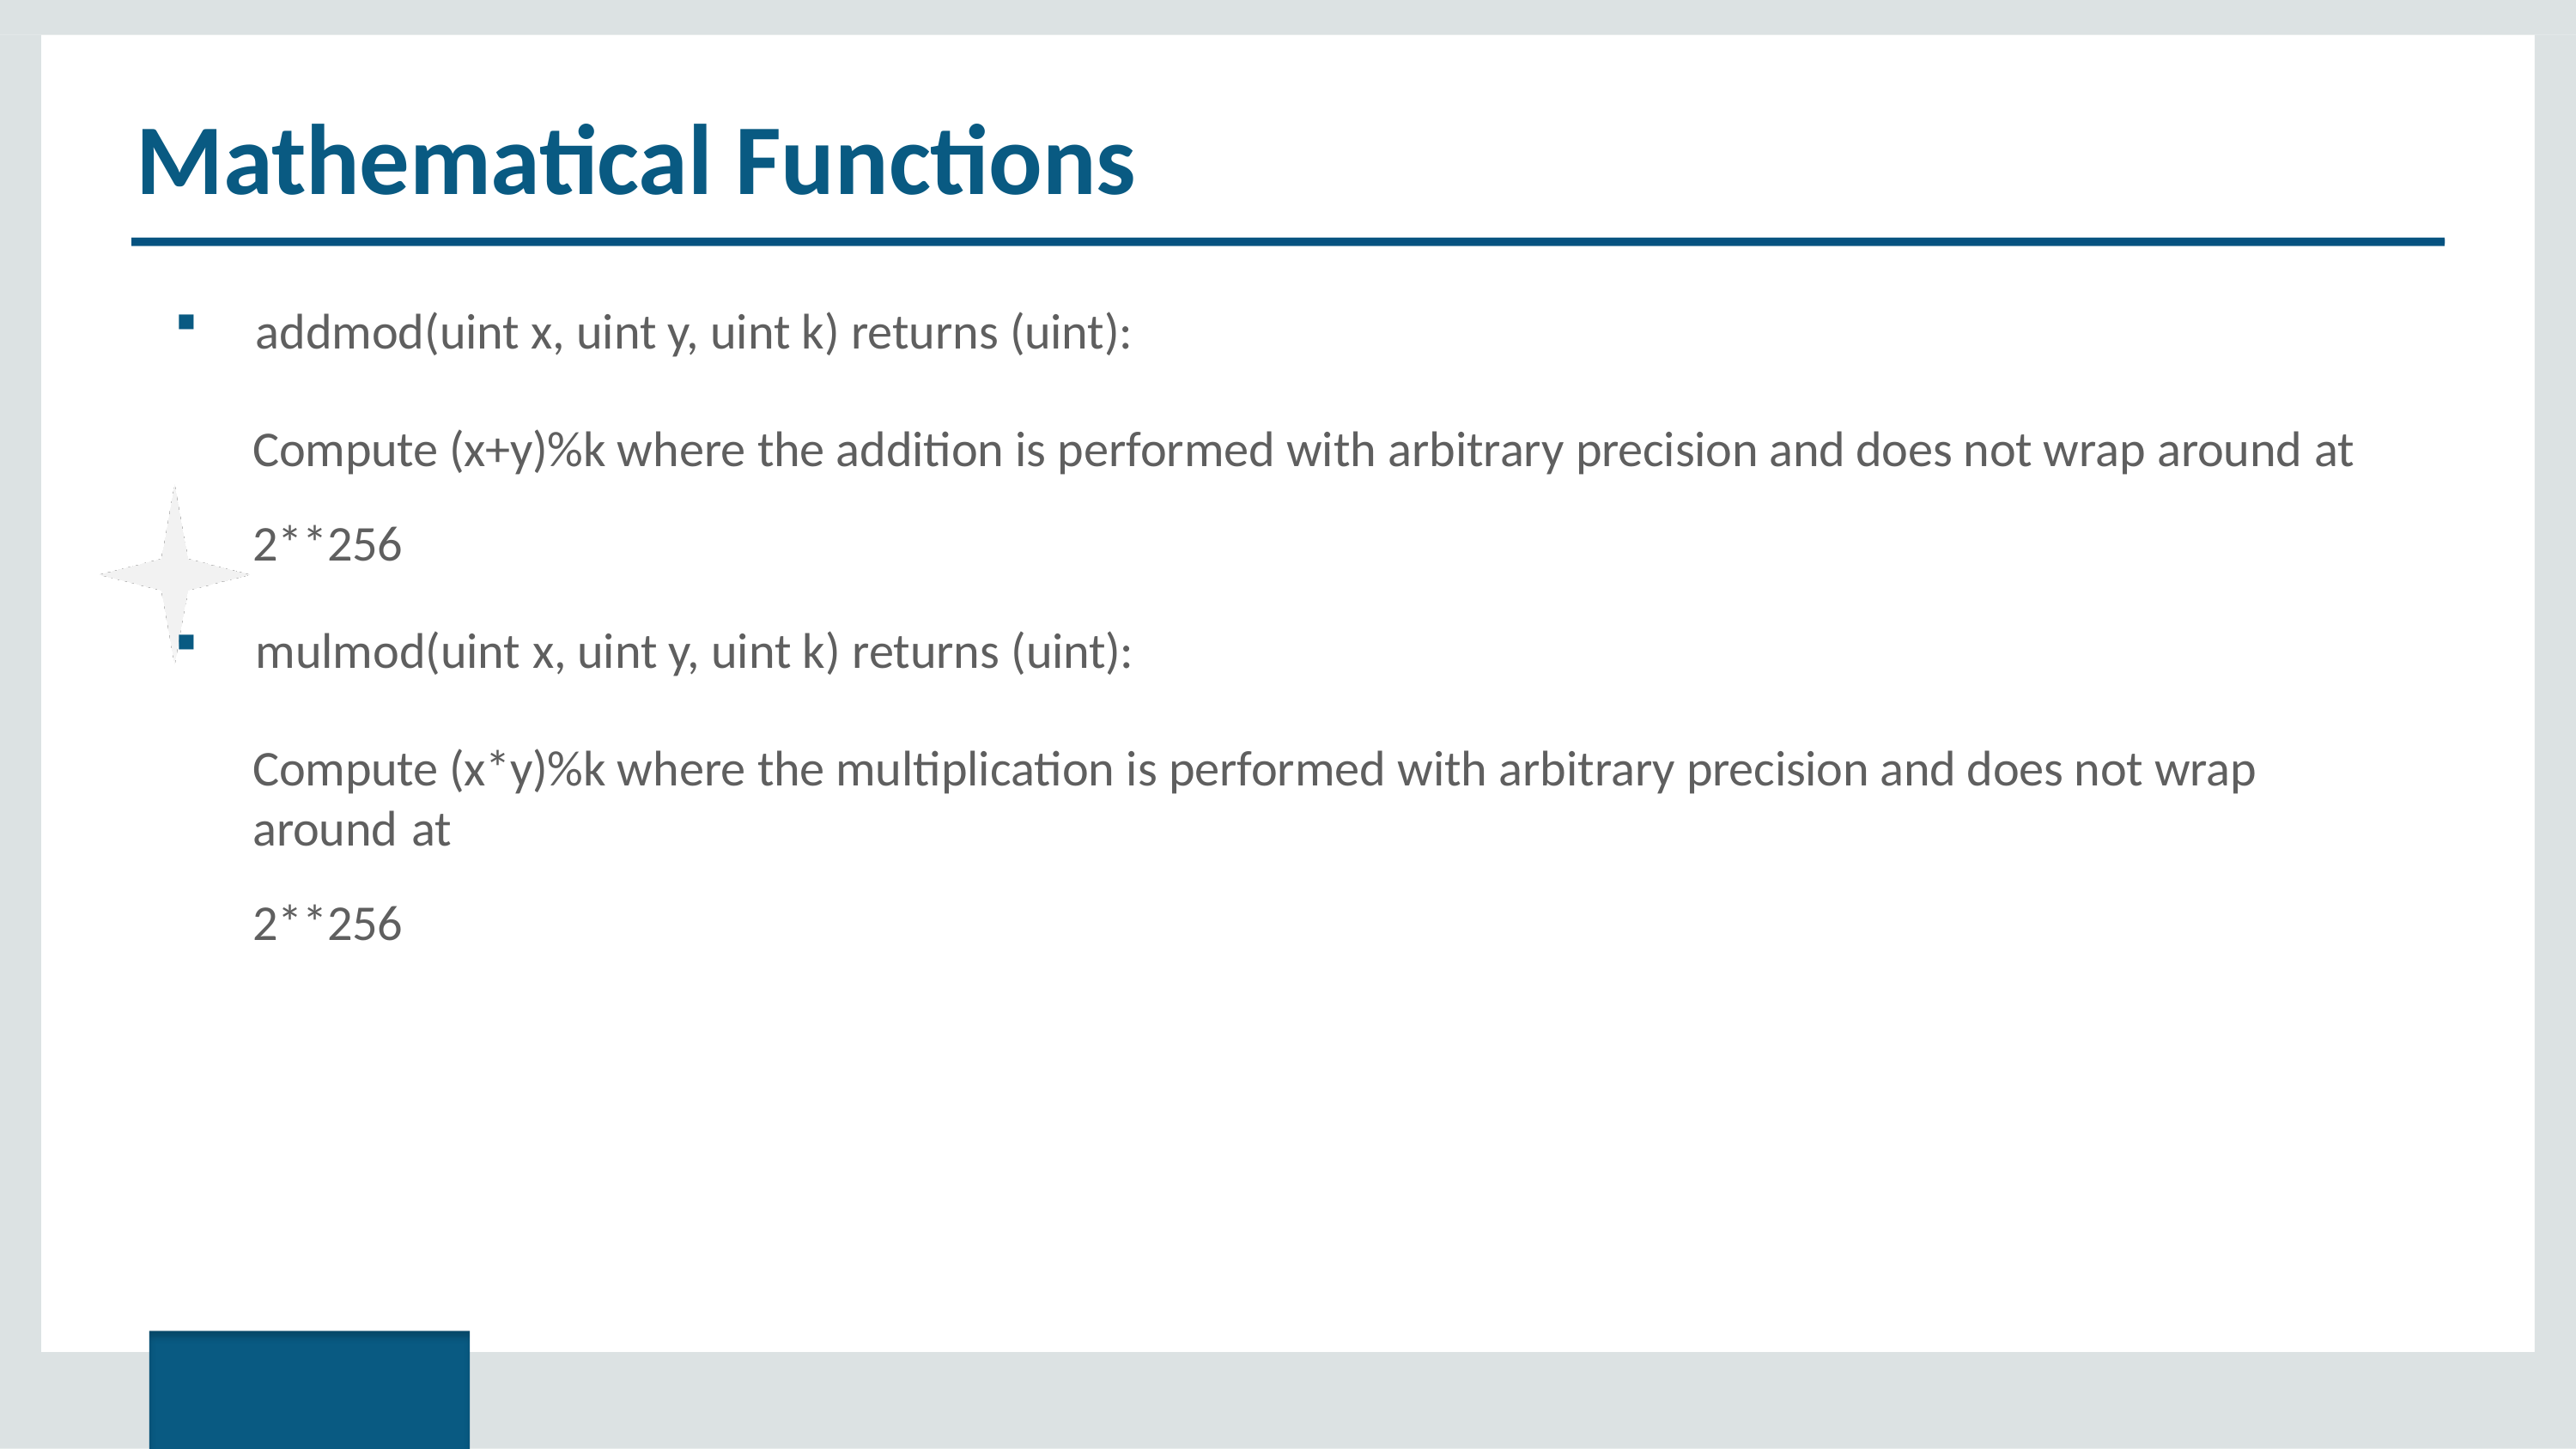

# Mathematical Functions

addmod(uint x, uint y, uint k) returns (uint):

Compute (x+y)%k where the addition is performed with arbitrary precision and does not wrap around at
2**256

mulmod(uint x, uint y, uint k) returns (uint):

Compute (x*y)%k where the multiplication is performed with arbitrary precision and does not wrap around at
2**256